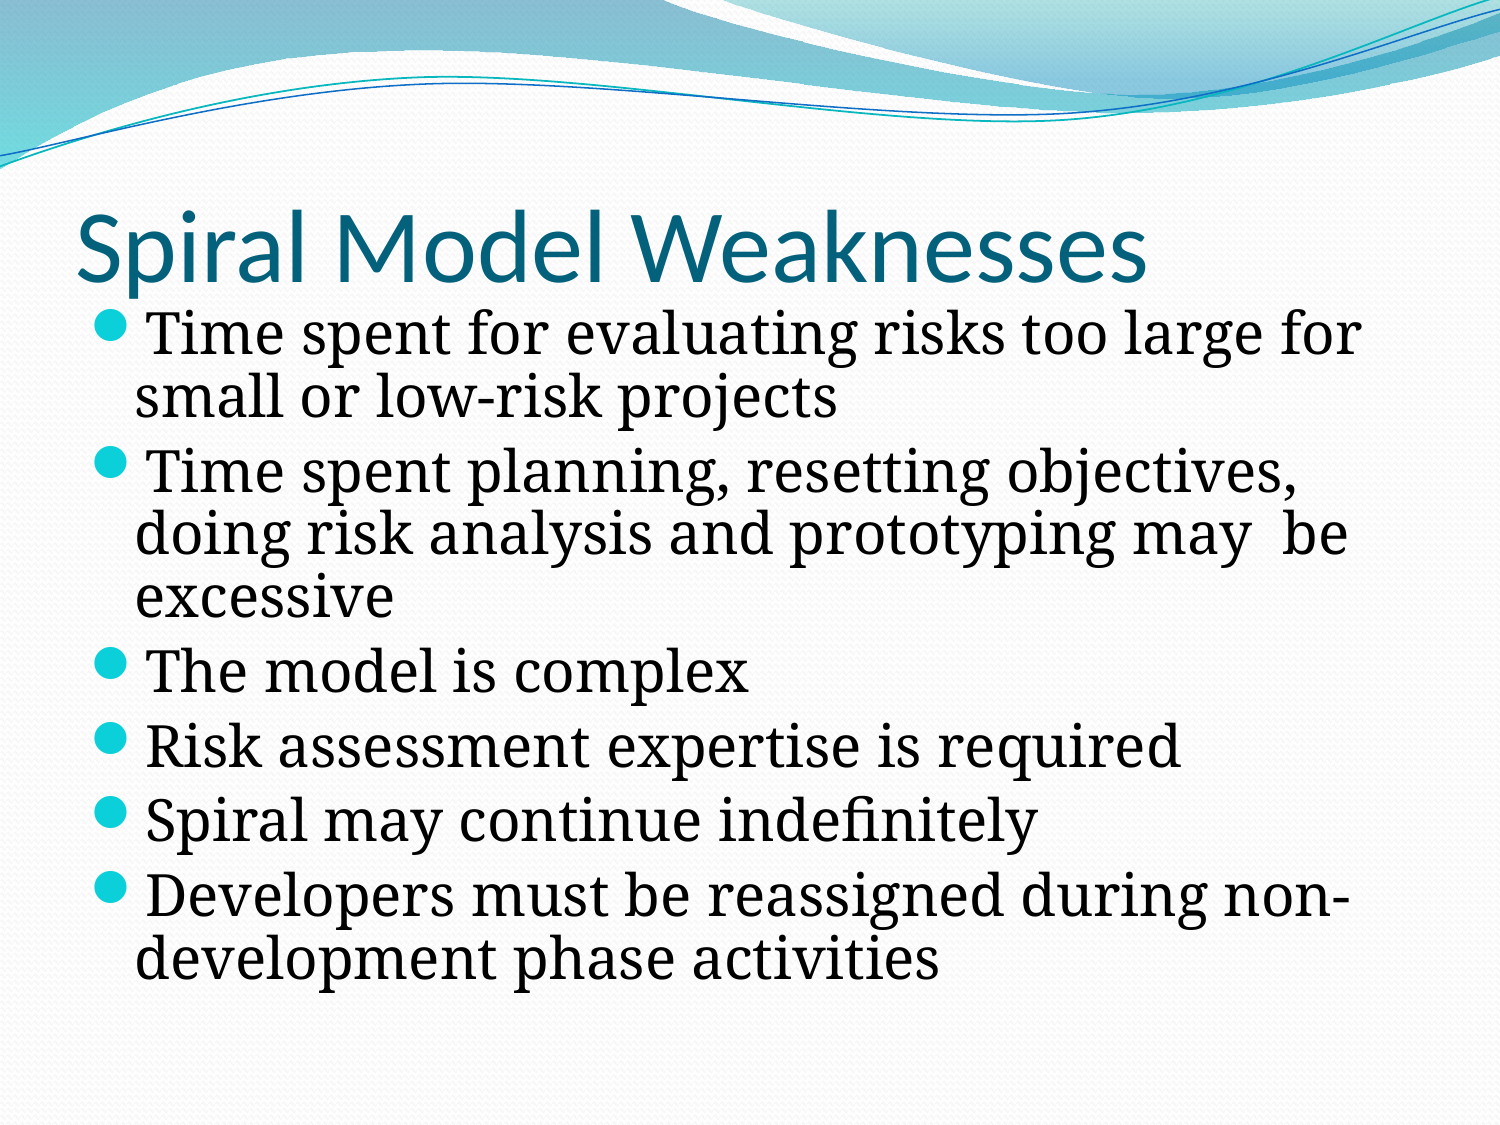

# Spiral Model Weaknesses

Time spent for evaluating risks too large for small or low-risk projects
Time spent planning, resetting objectives, doing risk analysis and prototyping may  be excessive
The model is complex
Risk assessment expertise is required
Spiral may continue indefinitely
Developers must be reassigned during non-development phase activities